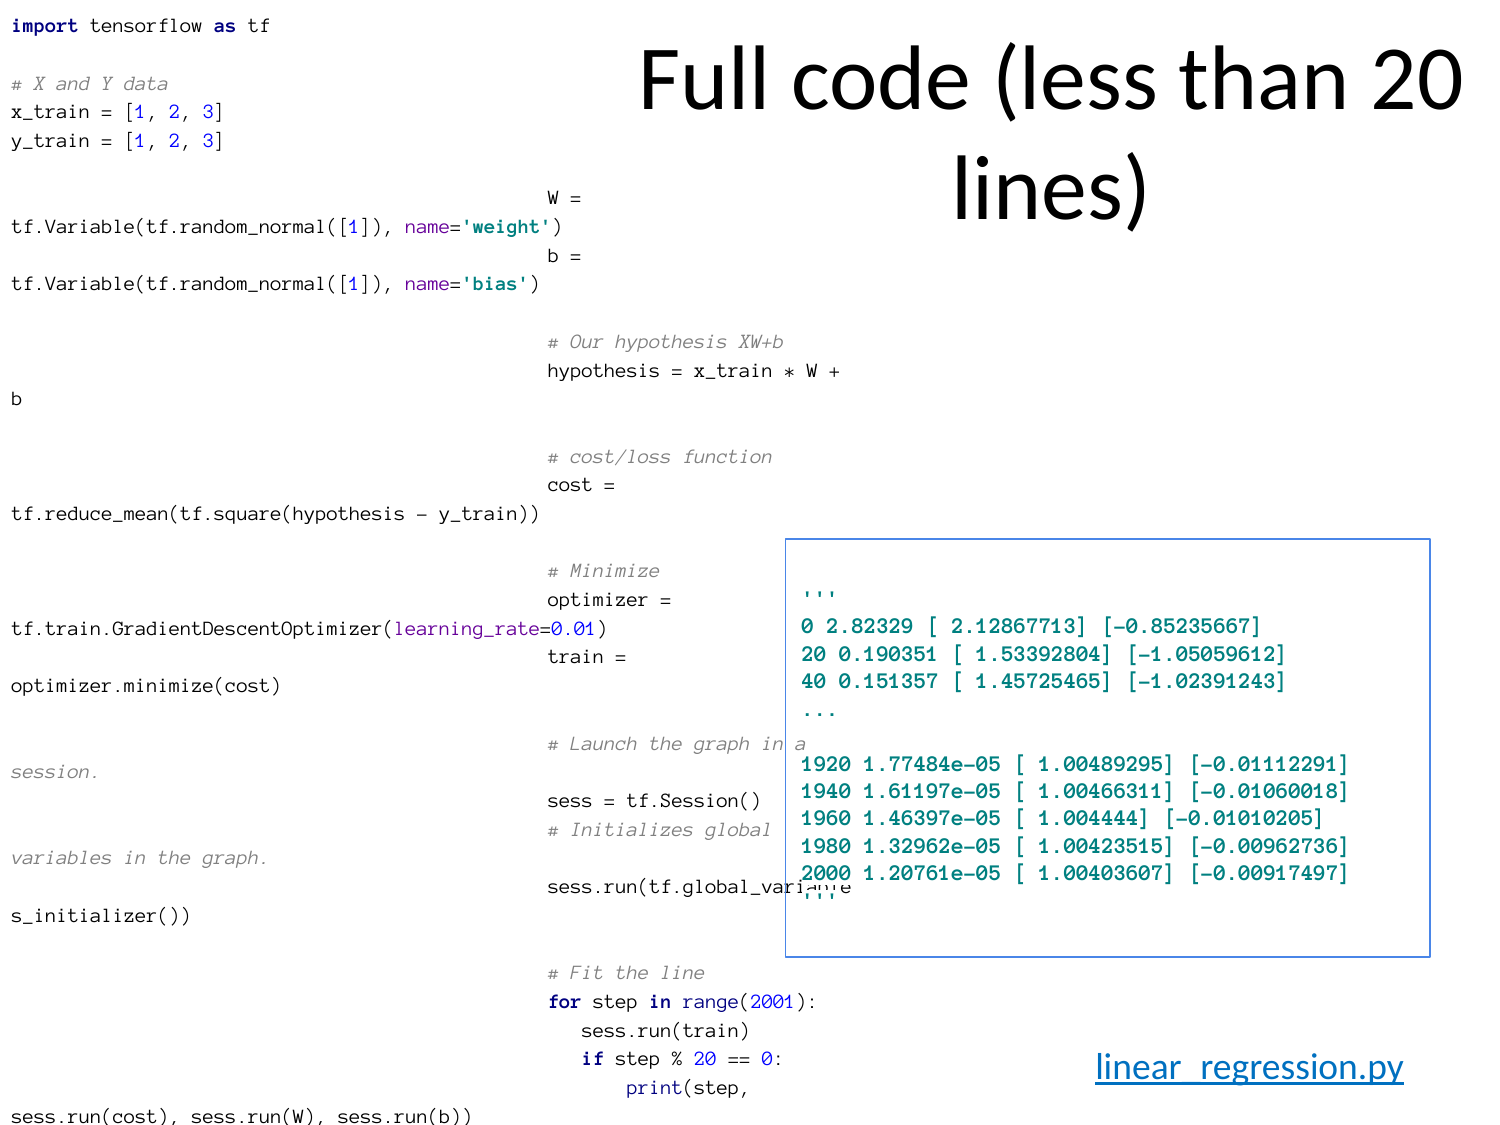

import tensorflow as tf

# X and Y data
x_train = [1, 2, 3]
y_train = [1, 2, 3]

W = tf.Variable(tf.random_normal([1]), name='weight')
b = tf.Variable(tf.random_normal([1]), name='bias')

# Our hypothesis XW+b
hypothesis = x_train * W + b

# cost/loss function
cost = tf.reduce_mean(tf.square(hypothesis - y_train))

# Minimize
optimizer = tf.train.GradientDescentOptimizer(learning_rate=0.01)
train = optimizer.minimize(cost)

# Launch the graph in a session.
sess = tf.Session()
# Initializes global variables in the graph.
sess.run(tf.global_variables_initializer())

# Fit the line
for step in range(2001):
   sess.run(train)
   if step % 20 == 0:
       print(step, sess.run(cost), sess.run(W), sess.run(b))
Full code (less than 20 lines)
'''
0 2.82329 [ 2.12867713] [-0.85235667]
20 0.190351 [ 1.53392804] [-1.05059612]
40 0.151357 [ 1.45725465] [-1.02391243]
...

1920 1.77484e-05 [ 1.00489295] [-0.01112291]
1940 1.61197e-05 [ 1.00466311] [-0.01060018]
1960 1.46397e-05 [ 1.004444] [-0.01010205]
1980 1.32962e-05 [ 1.00423515] [-0.00962736]
2000 1.20761e-05 [ 1.00403607] [-0.00917497]
'''
linear_regression.py